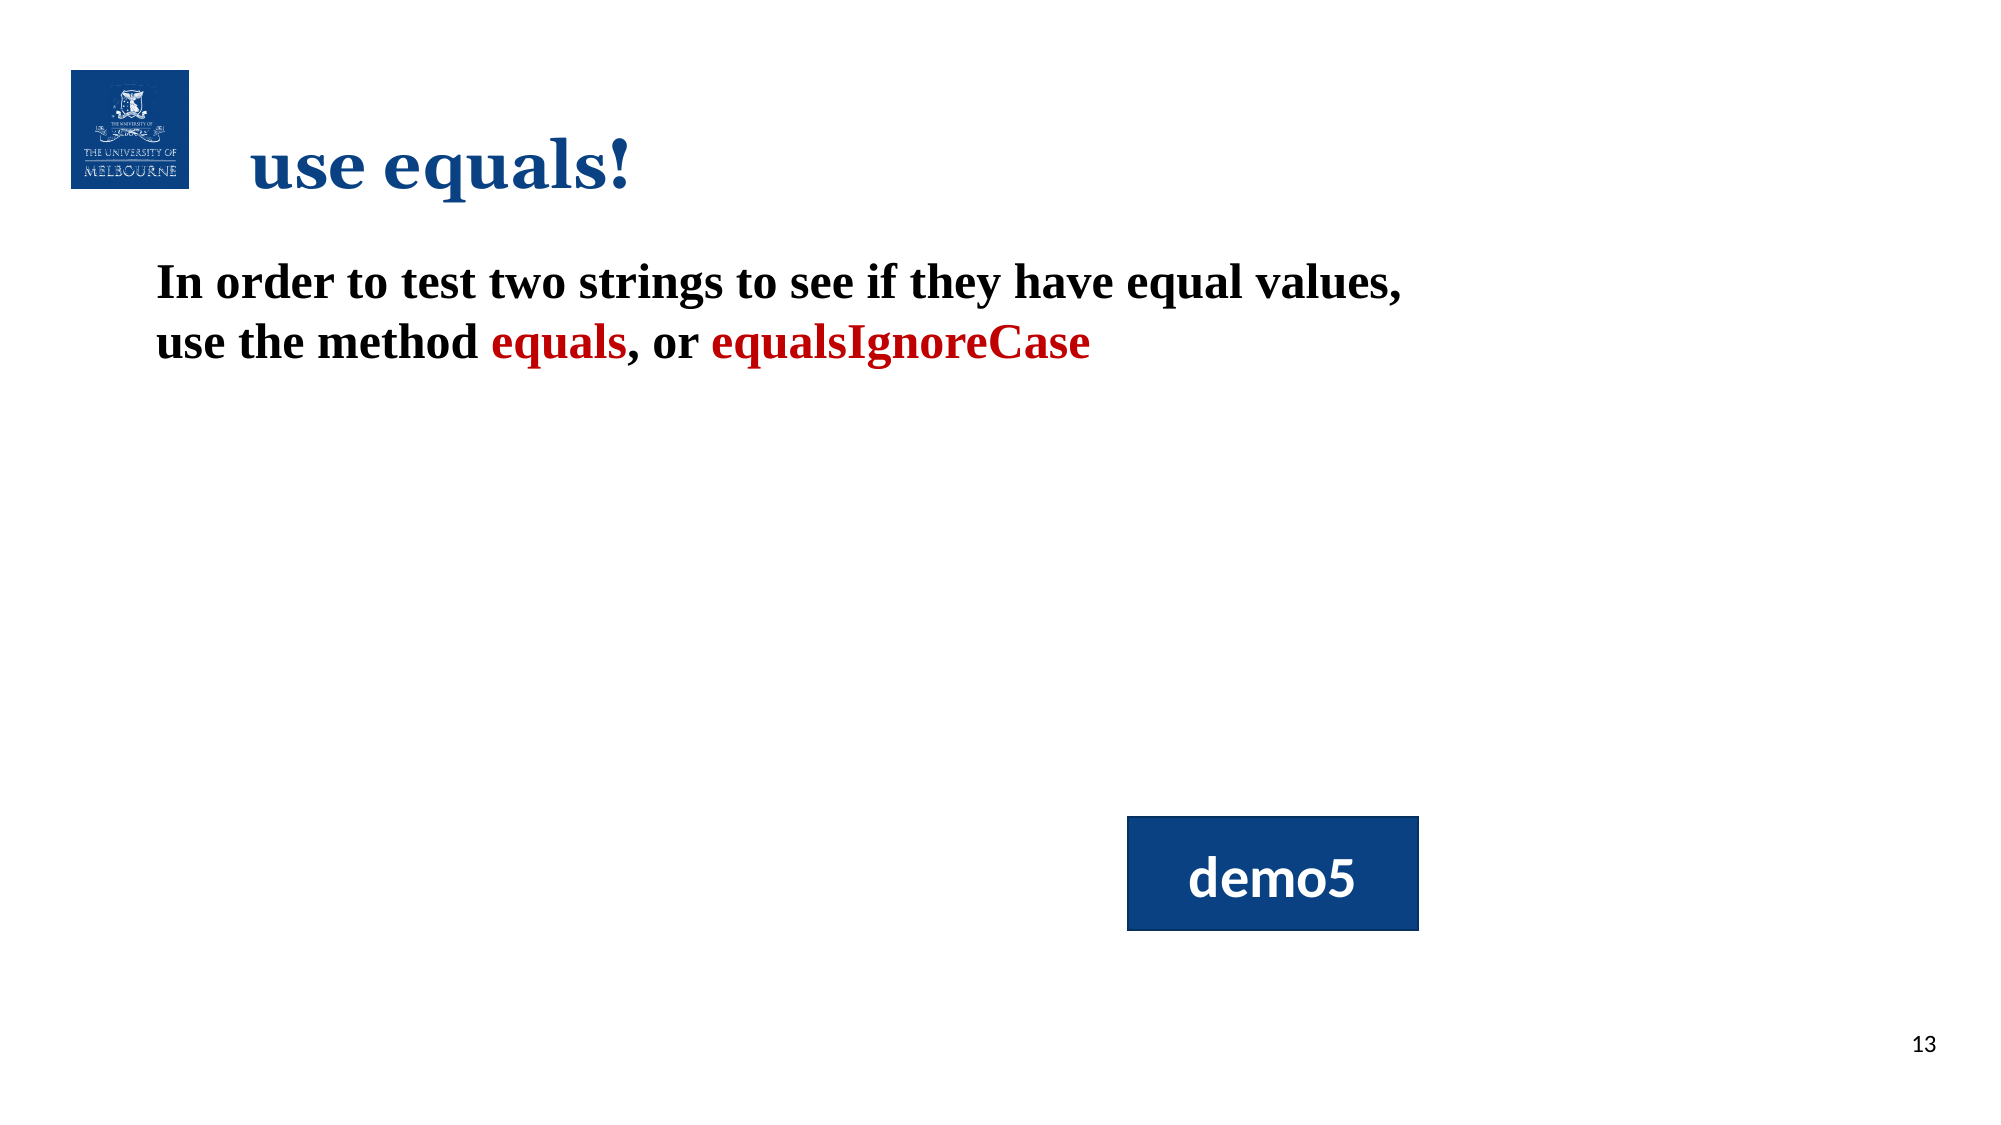

# use equals!
In order to test two strings to see if they have equal values,
use the method equals, or equalsIgnoreCase

demo5
13